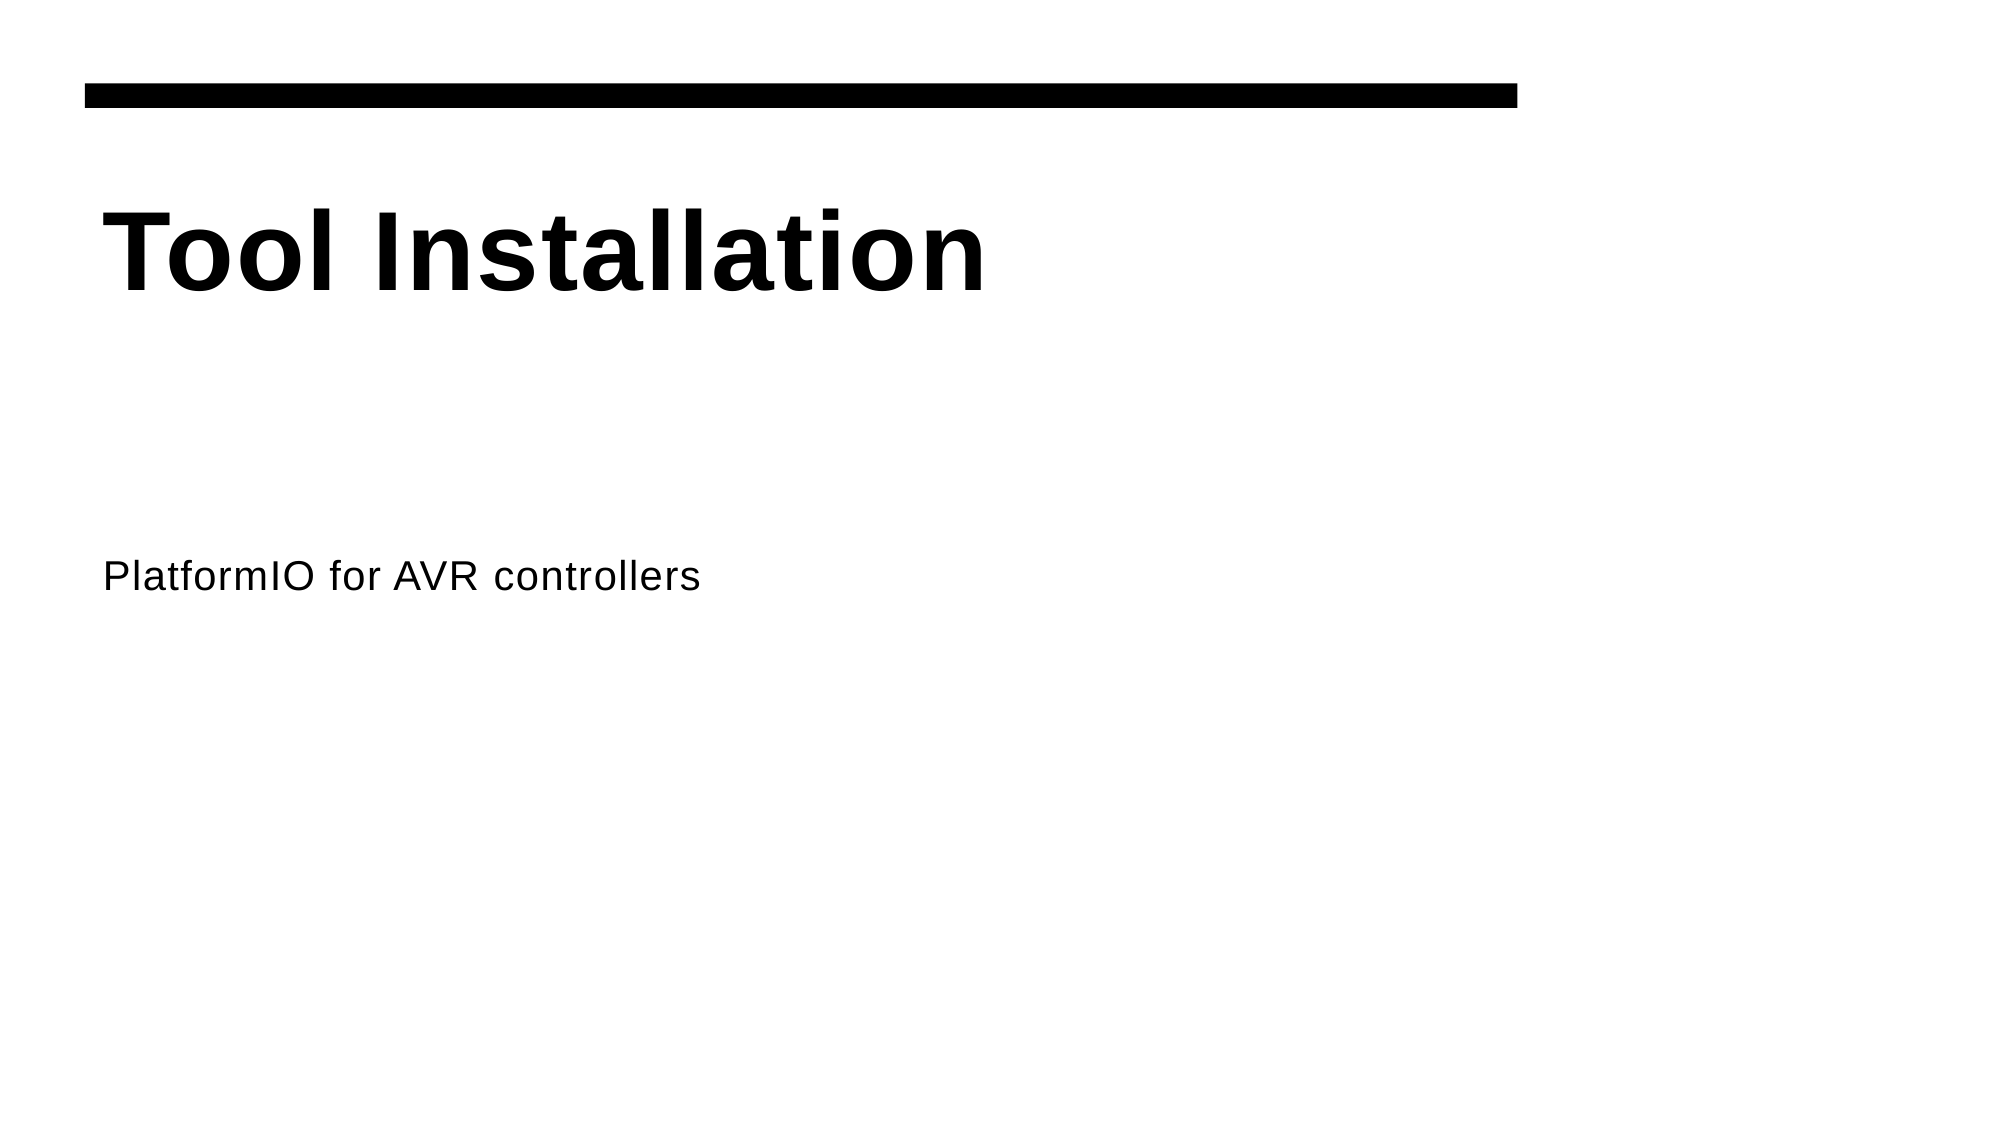

# Tool Installation
PlatformIO for AVR controllers